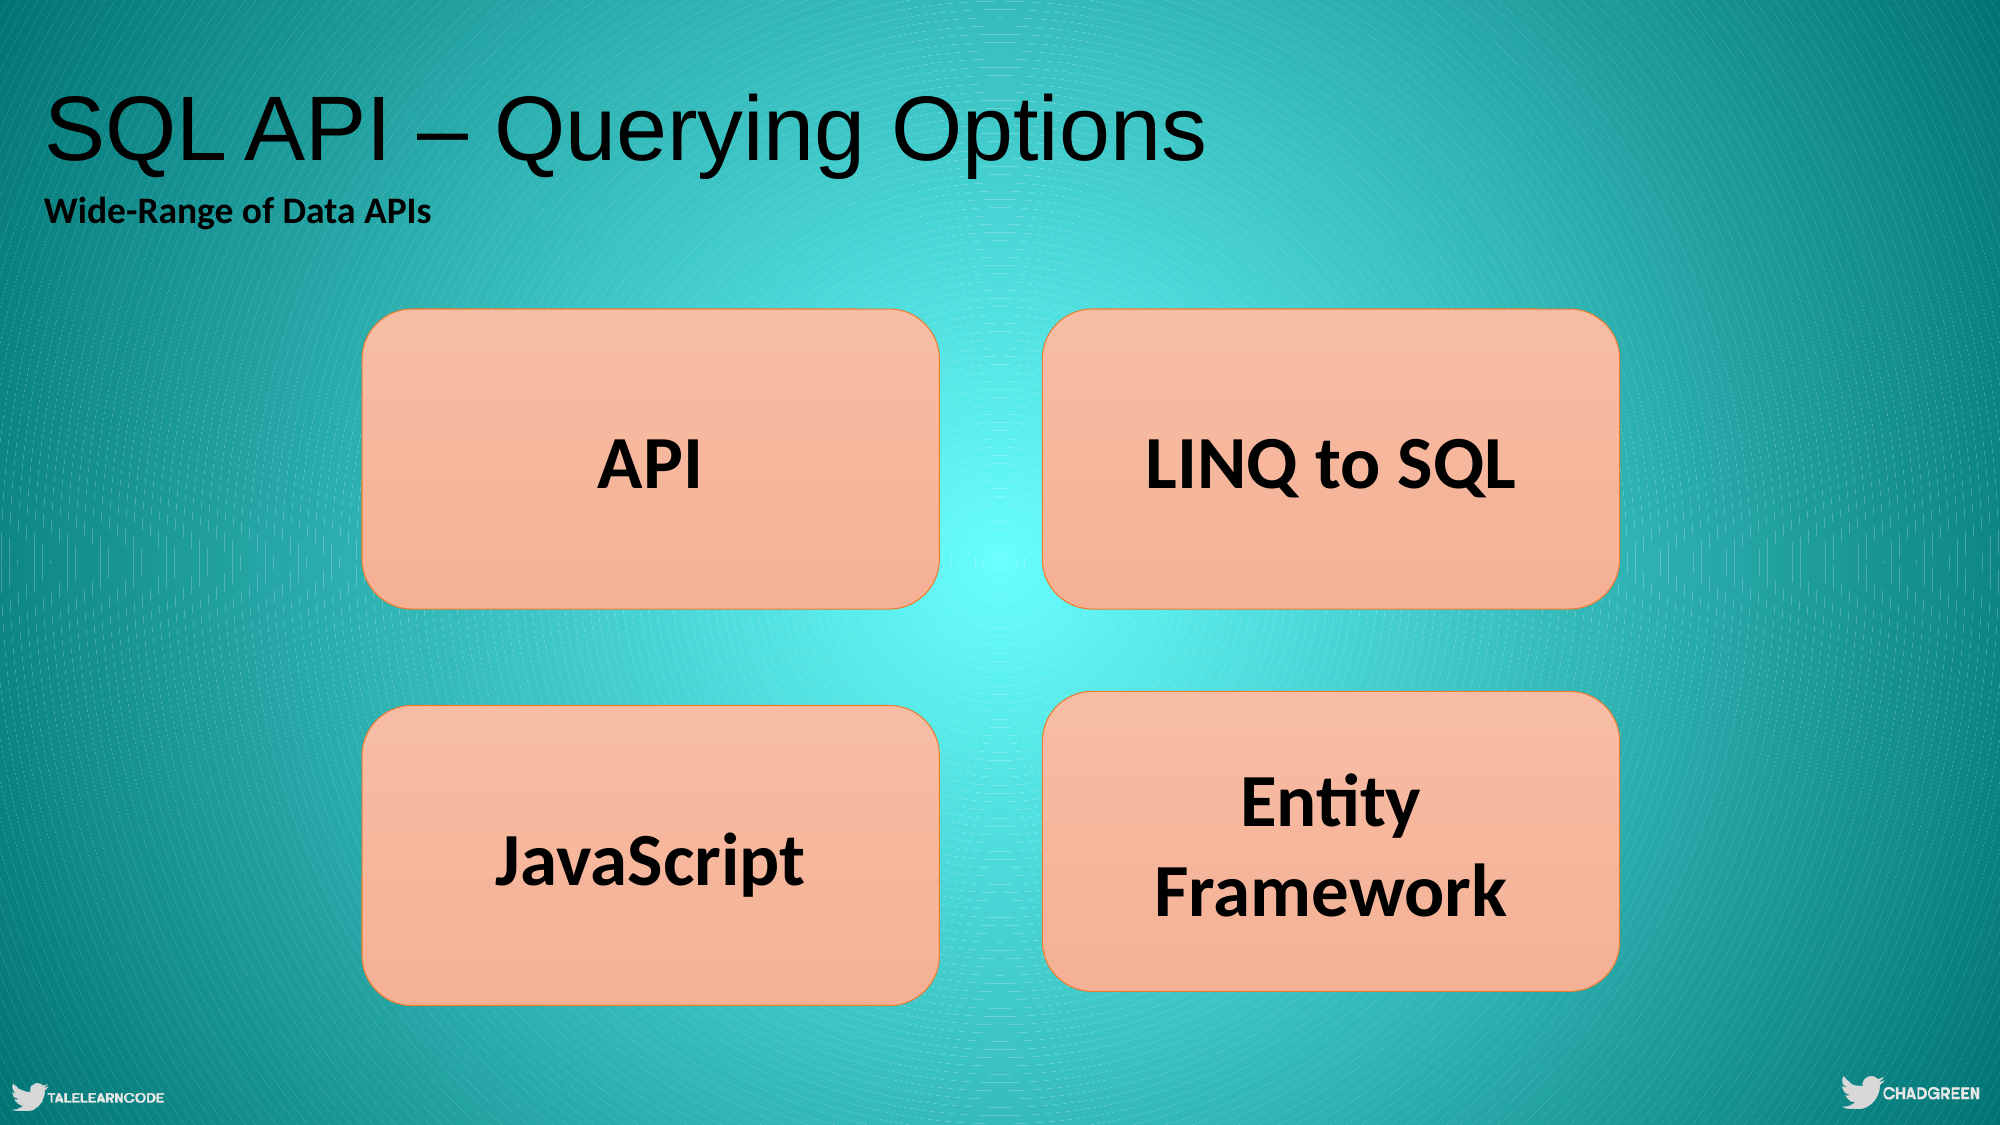

# SQL API – Querying Options
Wide-Range of Data APIs
API
LINQ to SQL
Entity Framework
JavaScript